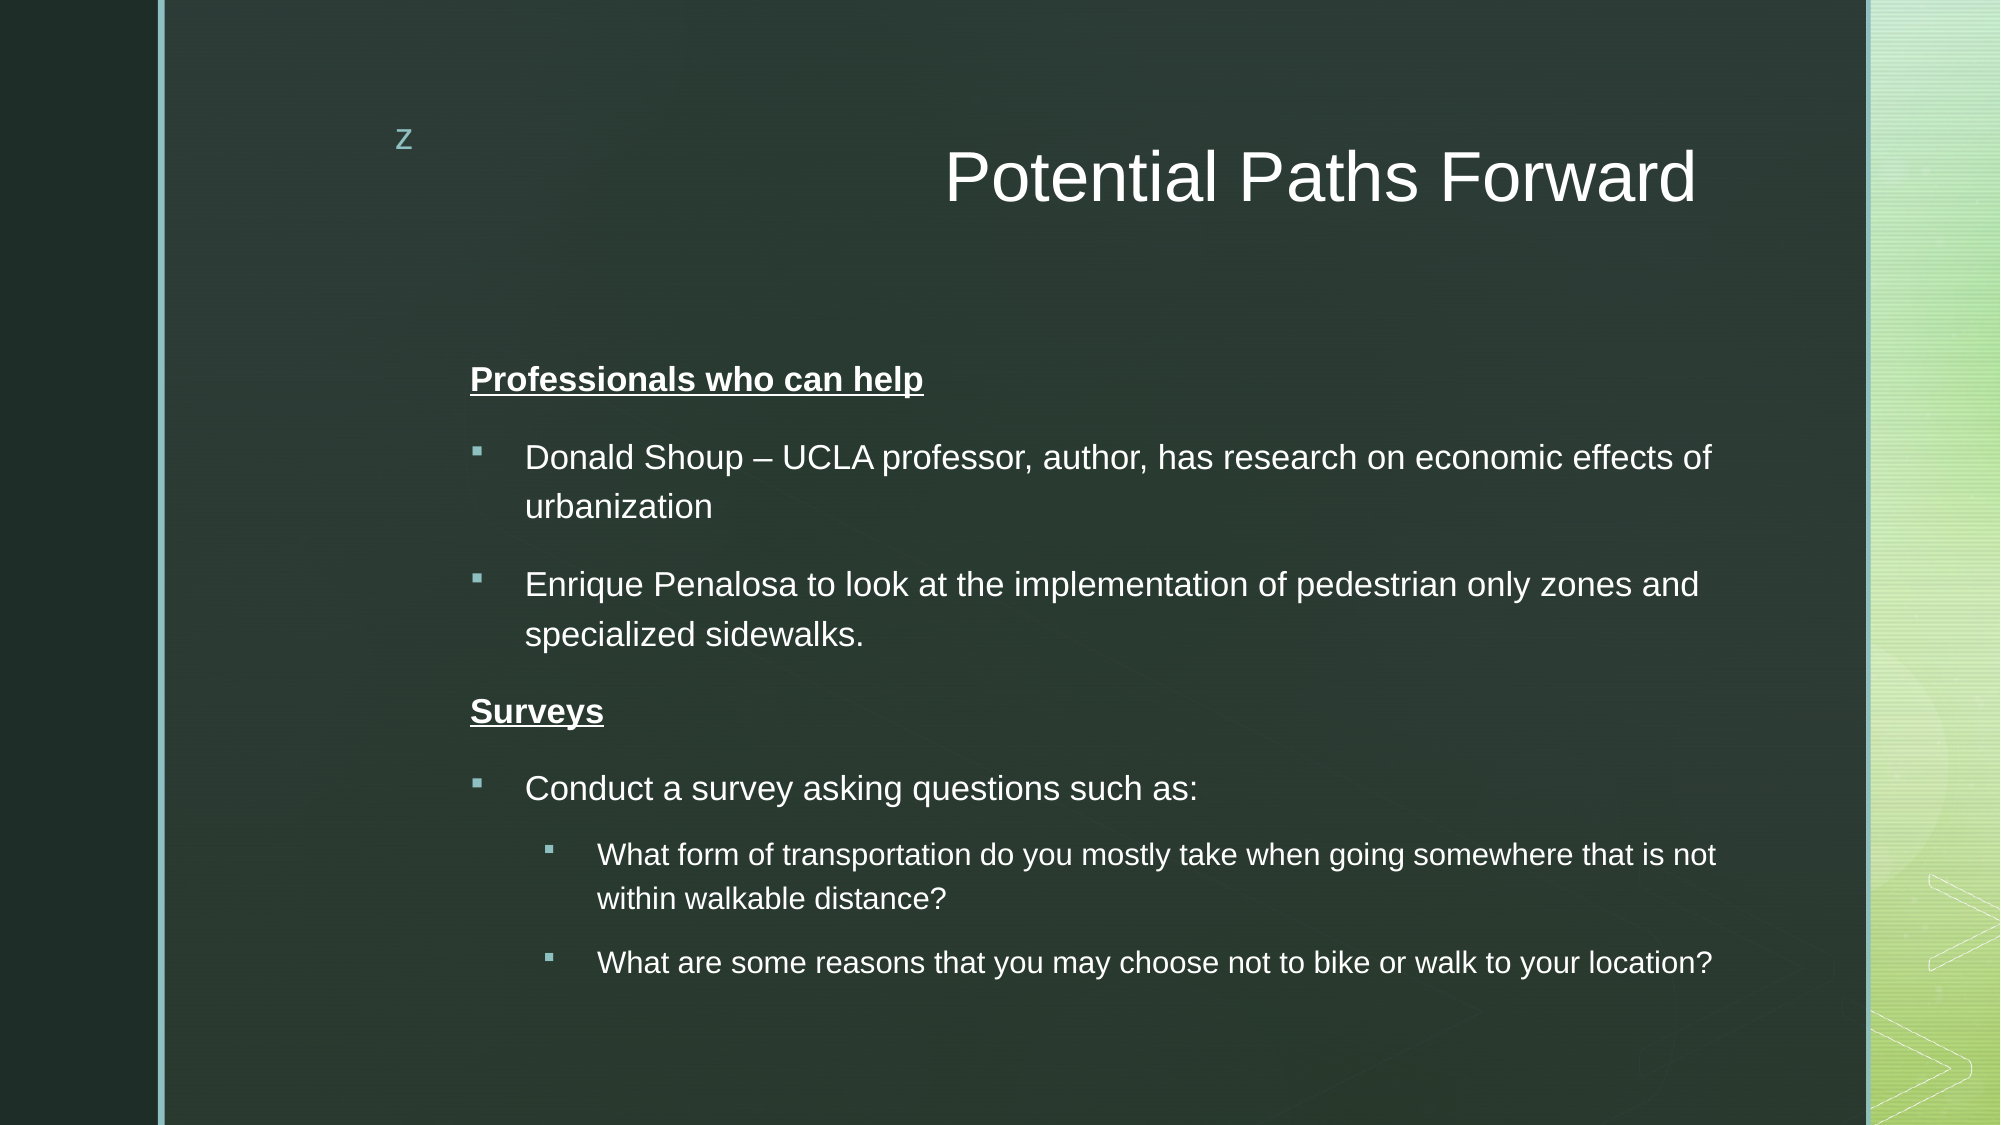

# Potential Paths Forward
Professionals who can help
Donald Shoup – UCLA professor, author, has research on economic effects of urbanization
Enrique Penalosa to look at the implementation of pedestrian only zones and specialized sidewalks.
Surveys
Conduct a survey asking questions such as:
What form of transportation do you mostly take when going somewhere that is not within walkable distance?
What are some reasons that you may choose not to bike or walk to your location?